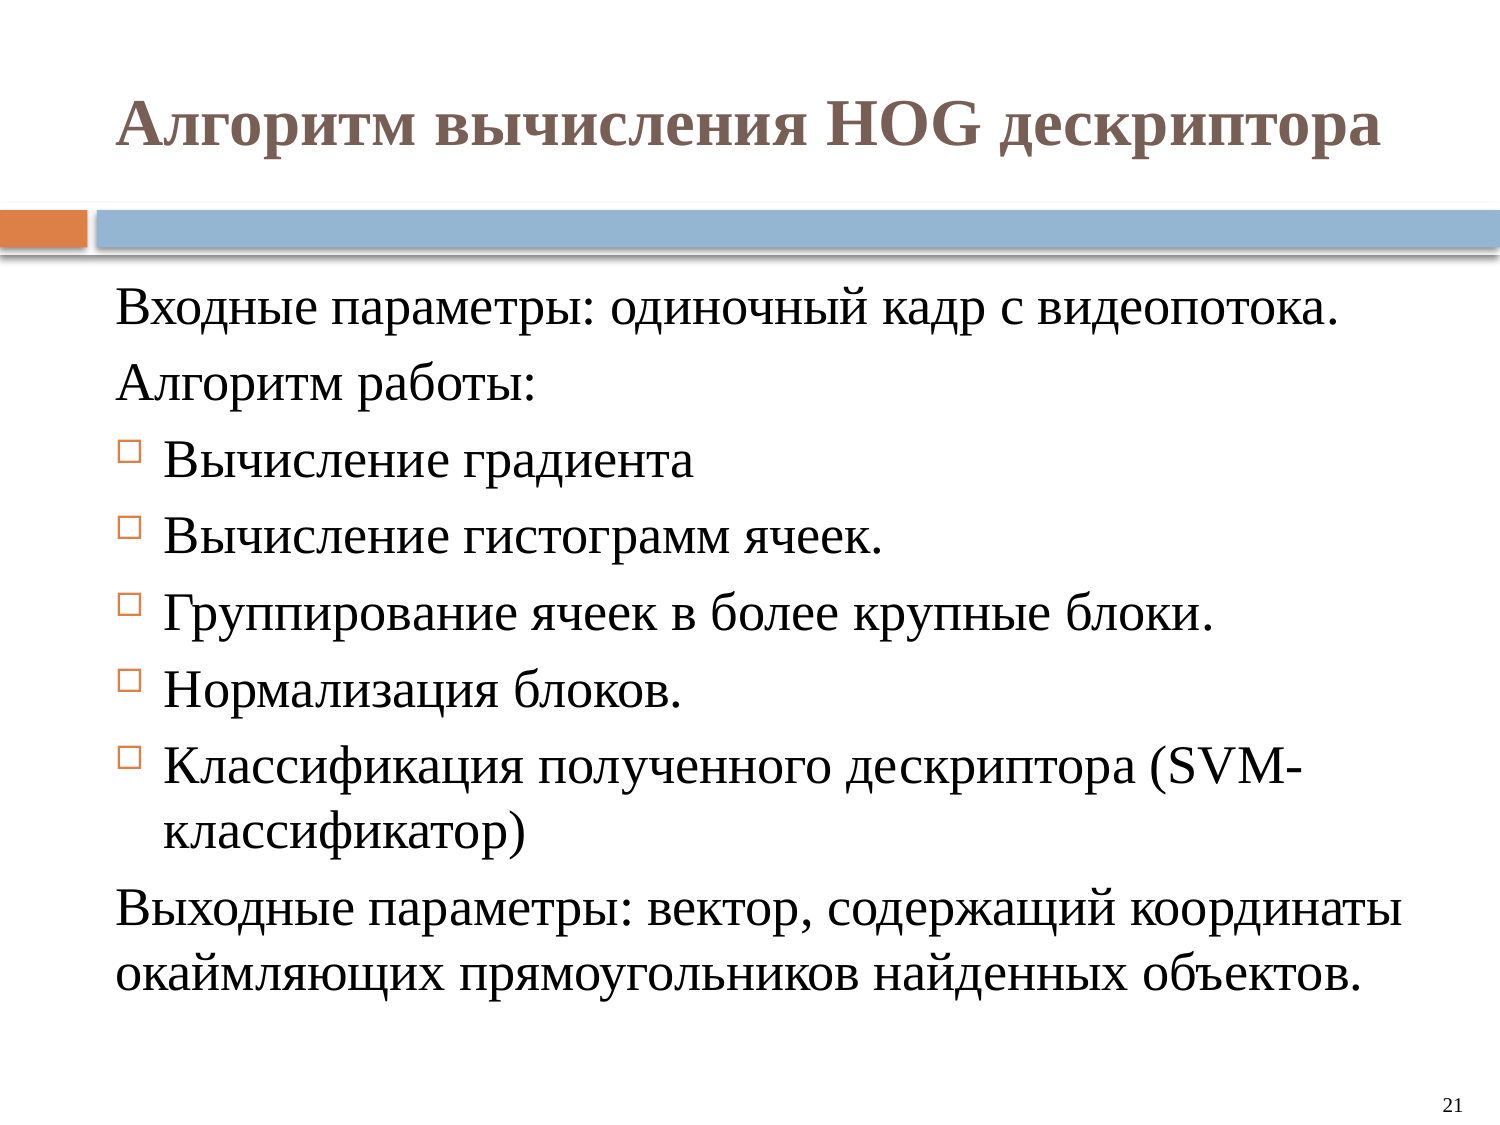

# Алгоритм вычисления HOG дескриптора
Входные параметры: одиночный кадр с видеопотока.
Алгоритм работы:
Вычисление градиента
Вычисление гистограмм ячеек.
Группирование ячеек в более крупные блоки.
Нормализация блоков.
Классификация полученного дескриптора (SVM-классификатор)
Выходные параметры: вектор, содержащий координаты окаймляющих прямоугольников найденных объектов.
21